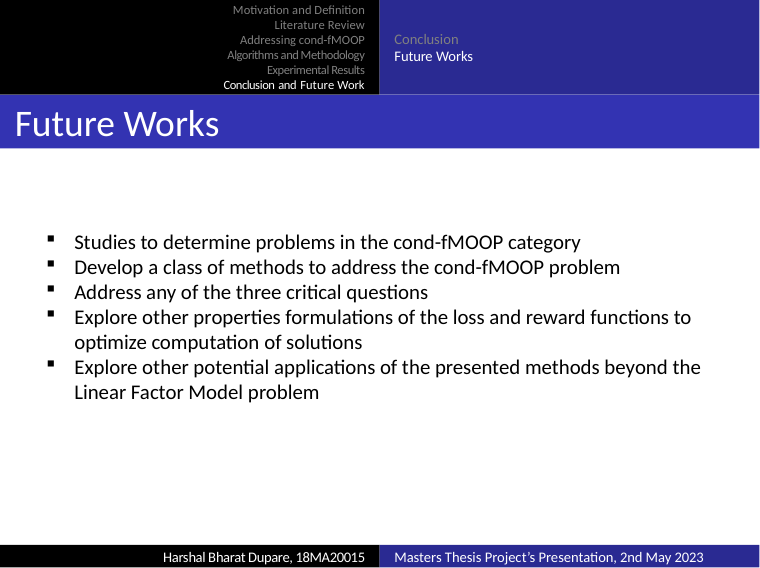

Motivation and Definition
Literature Review
Addressing cond-fMOOP
Algorithms and Methodology
Experimental Results
Conclusion and Future Work
Conclusion
Future Works
Future Works
Studies to determine problems in the cond-fMOOP category
Develop a class of methods to address the cond-fMOOP problem
Address any of the three critical questions
Explore other properties formulations of the loss and reward functions to optimize computation of solutions
Explore other potential applications of the presented methods beyond the Linear Factor Model problem
Harshal Bharat Dupare, 18MA20015
Masters Thesis Project’s Presentation, 2nd May 2023